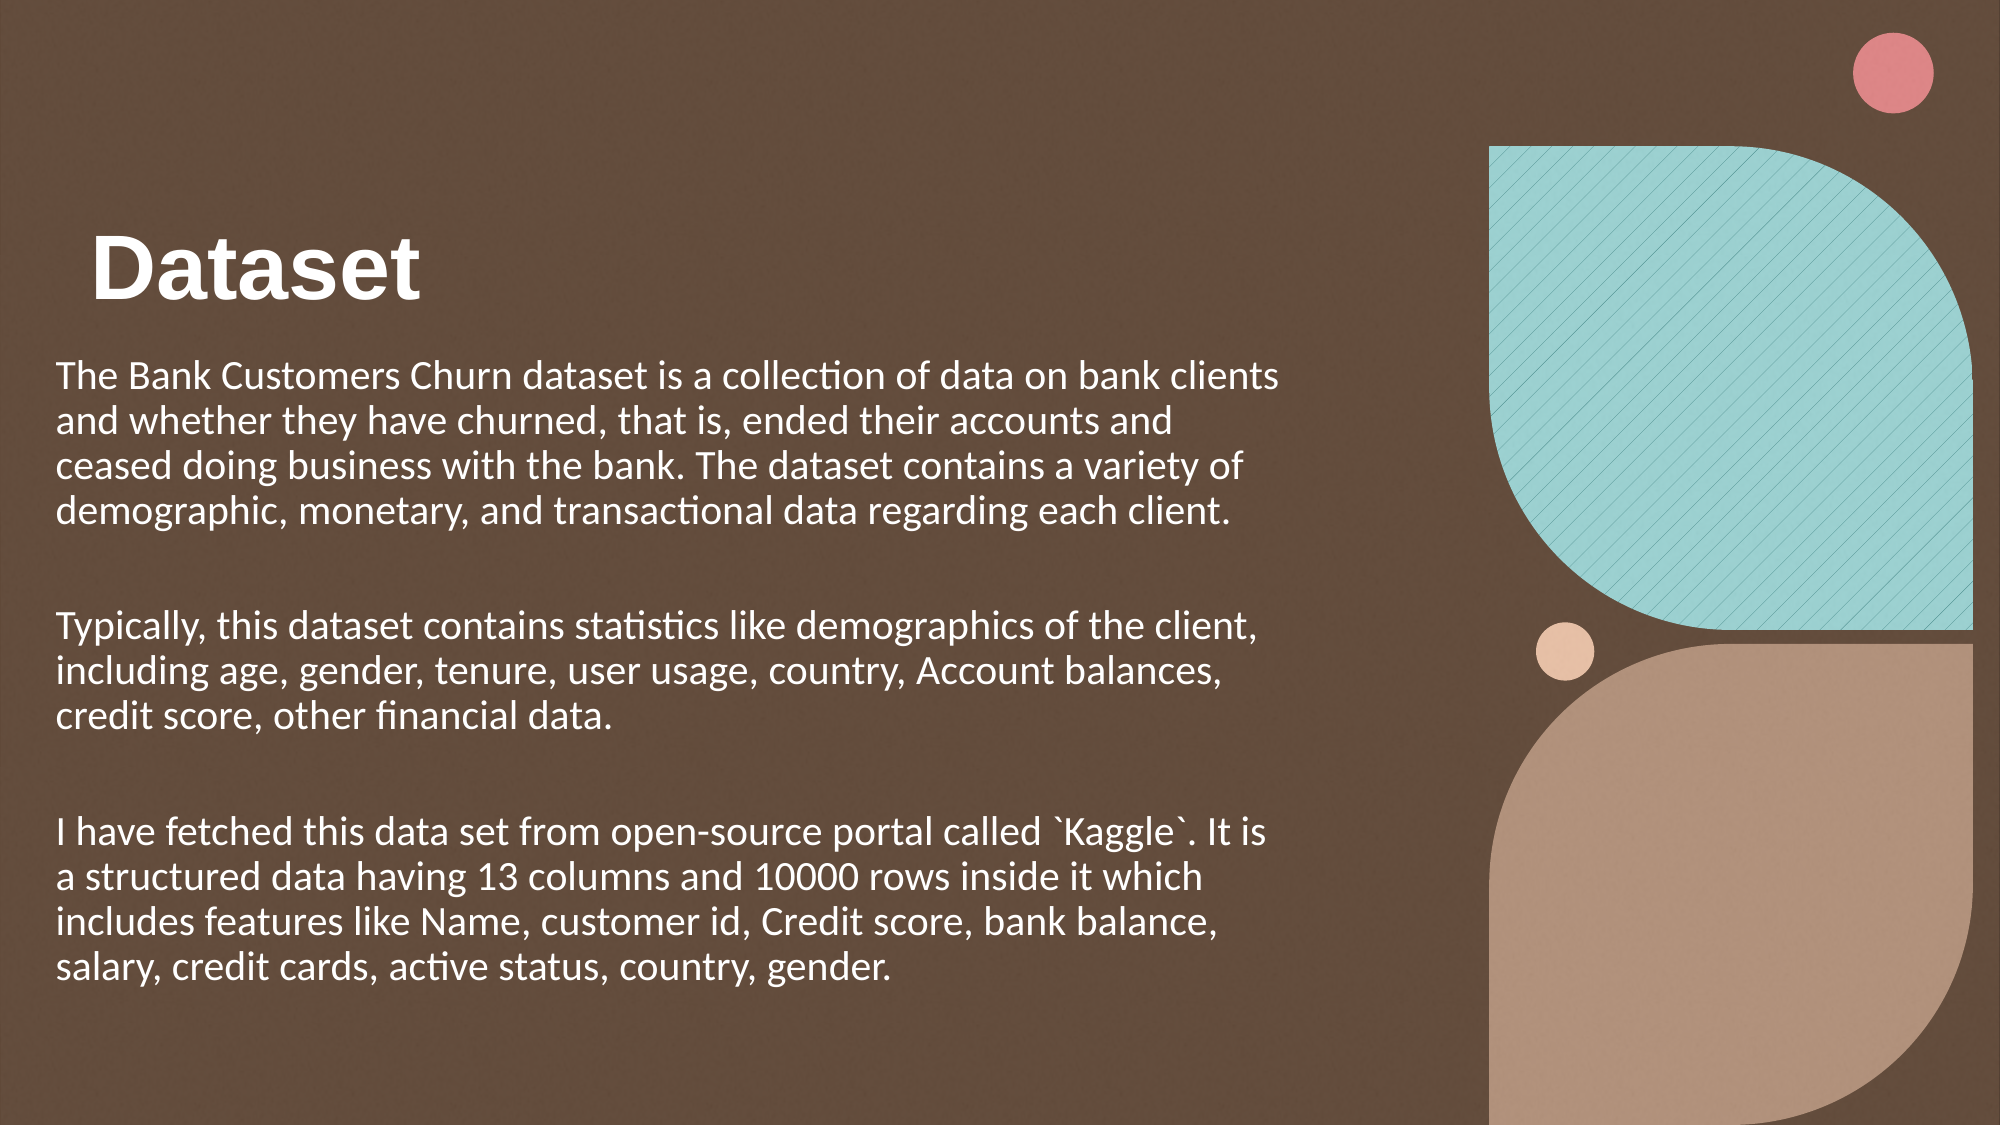

# Dataset
The Bank Customers Churn dataset is a collection of data on bank clients and whether they have churned, that is, ended their accounts and ceased doing business with the bank. The dataset contains a variety of demographic, monetary, and transactional data regarding each client.

Typically, this dataset contains statistics like demographics of the client, including age, gender, tenure, user usage, country, Account balances, credit score, other financial data.

I have fetched this data set from open-source portal called `Kaggle`. It is a structured data having 13 columns and 10000 rows inside it which includes features like Name, customer id, Credit score, bank balance, salary, credit cards, active status, country, gender.